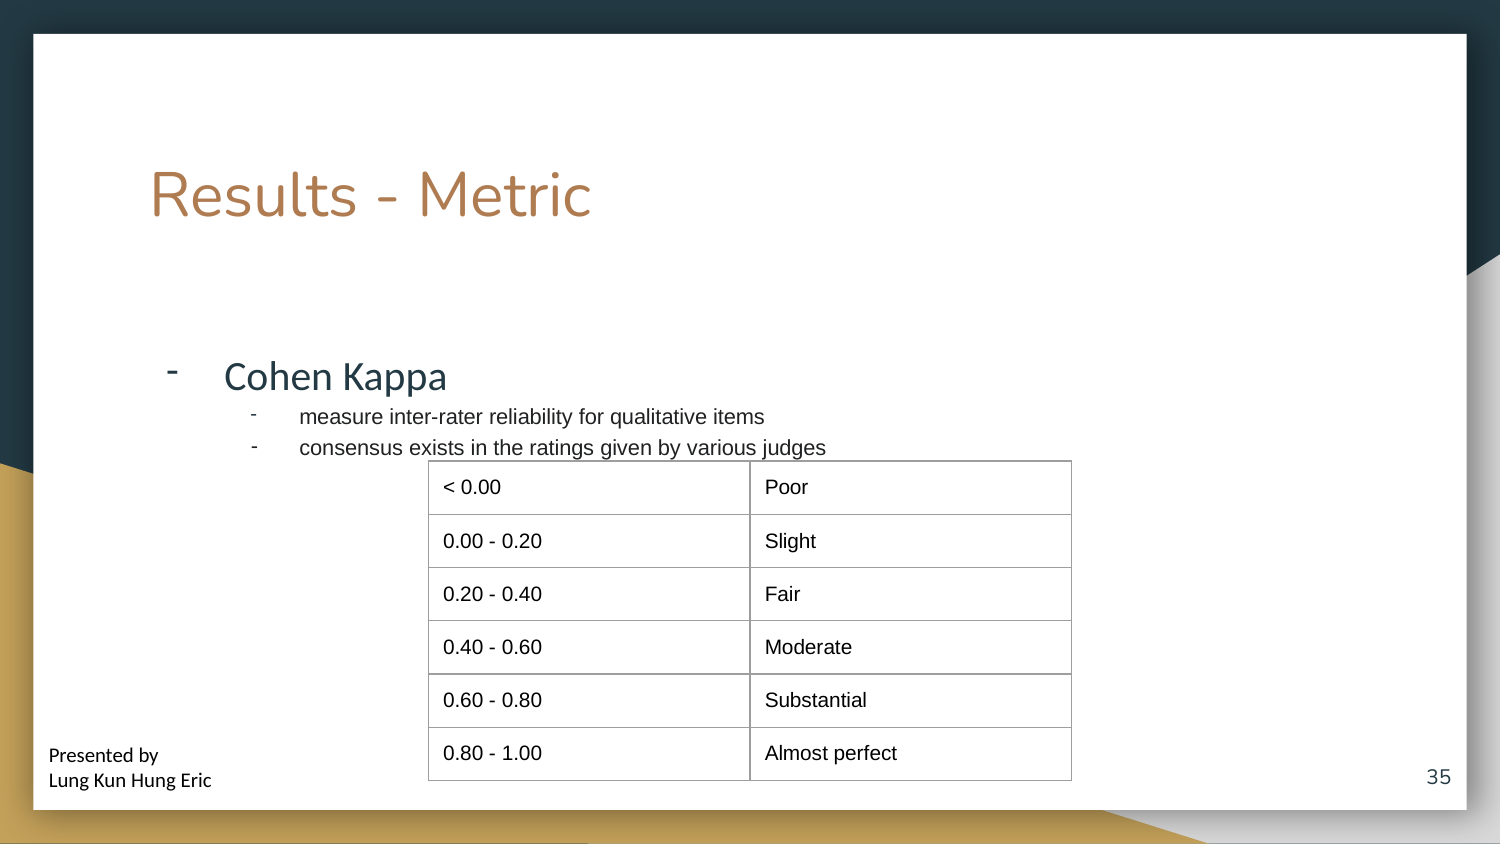

# Results - Metric
Cohen Kappa
measure inter-rater reliability for qualitative items
consensus exists in the ratings given by various judges

| < 0.00 | Poor |
| --- | --- |
| 0.00 - 0.20 | Slight |
| 0.20 - 0.40 | Fair |
| 0.40 - 0.60 | Moderate |
| 0.60 - 0.80 | Substantial |
| 0.80 - 1.00 | Almost perfect |
Presented by
Lung Kun Hung Eric
35